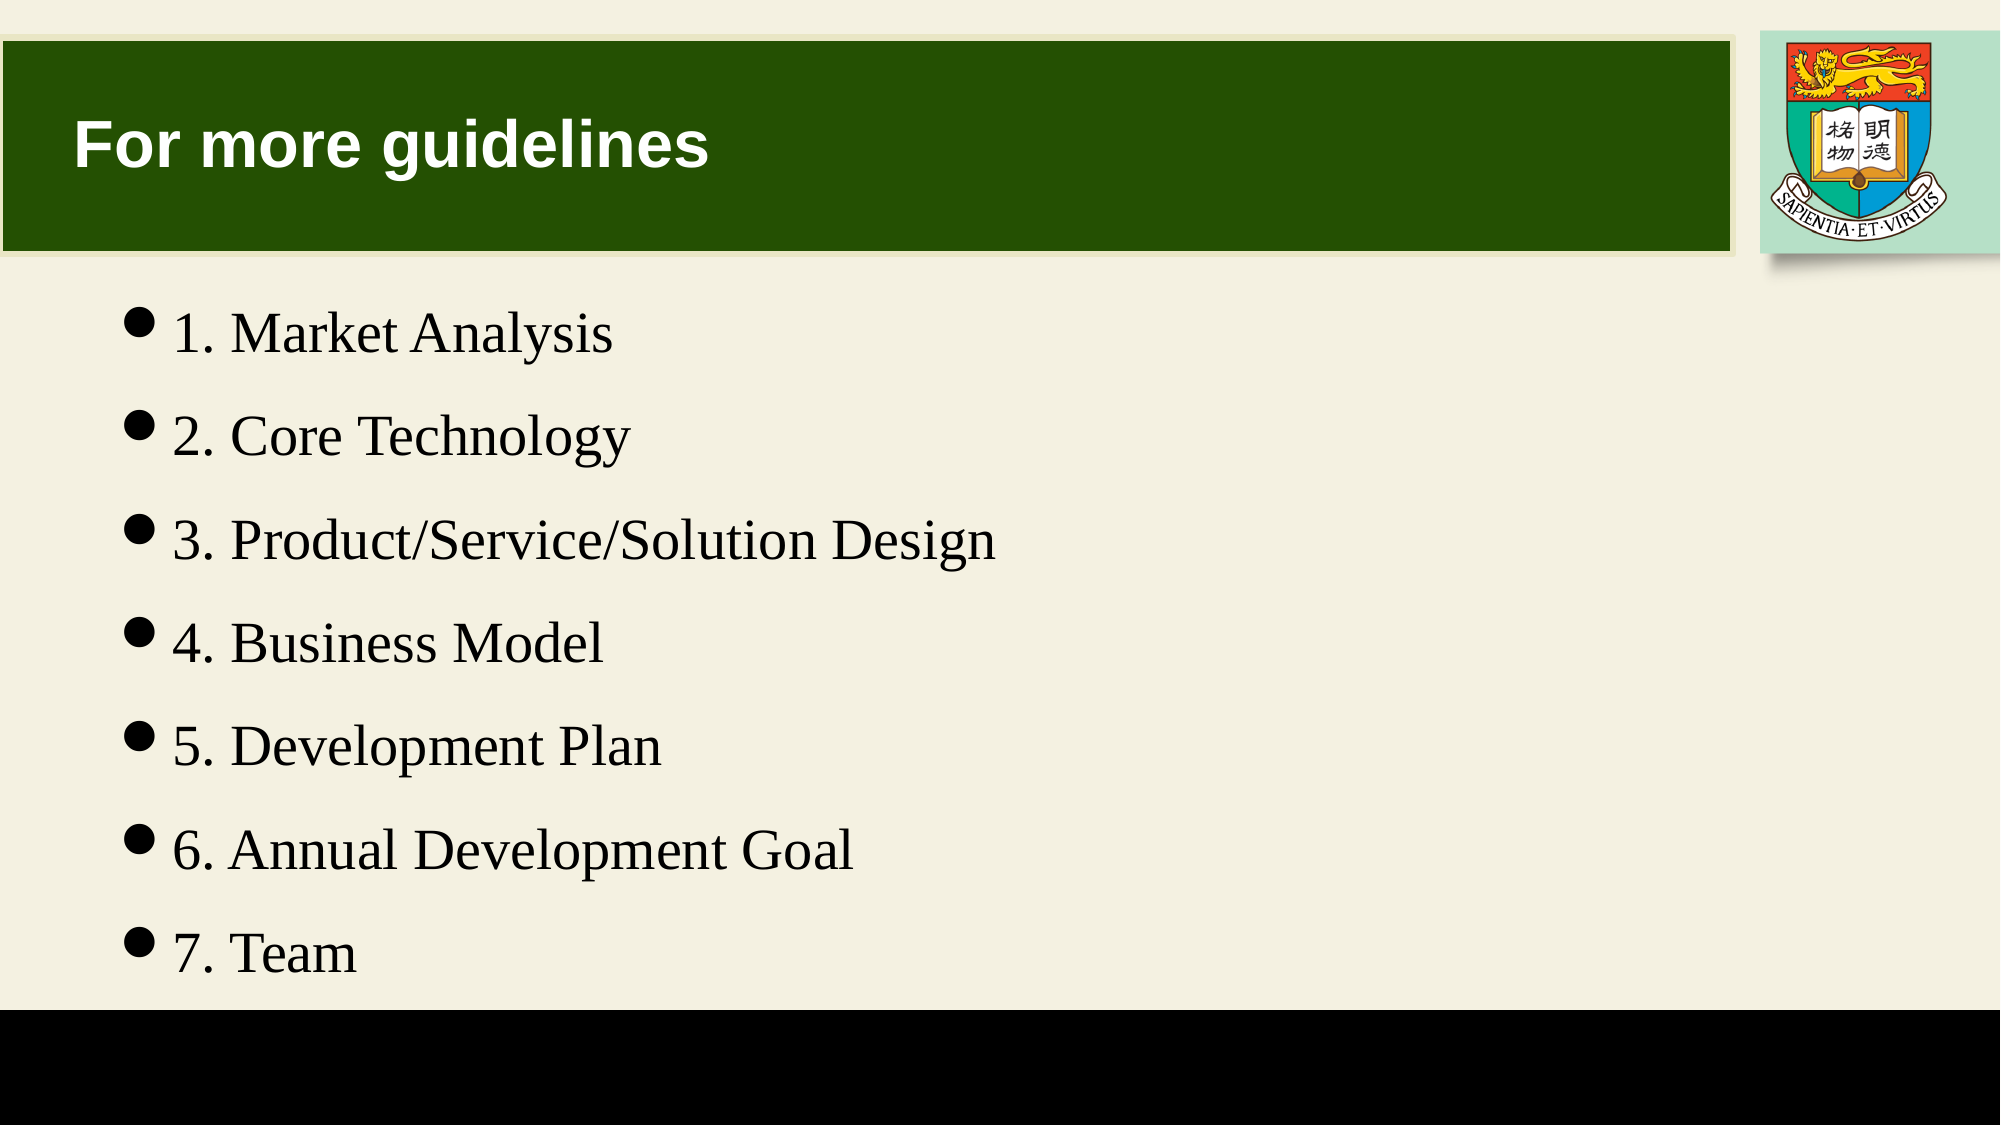

# For more guidelines
1. Market Analysis
2. Core Technology
3. Product/Service/Solution Design
4. Business Model
5. Development Plan
6. Annual Development Goal
7. Team